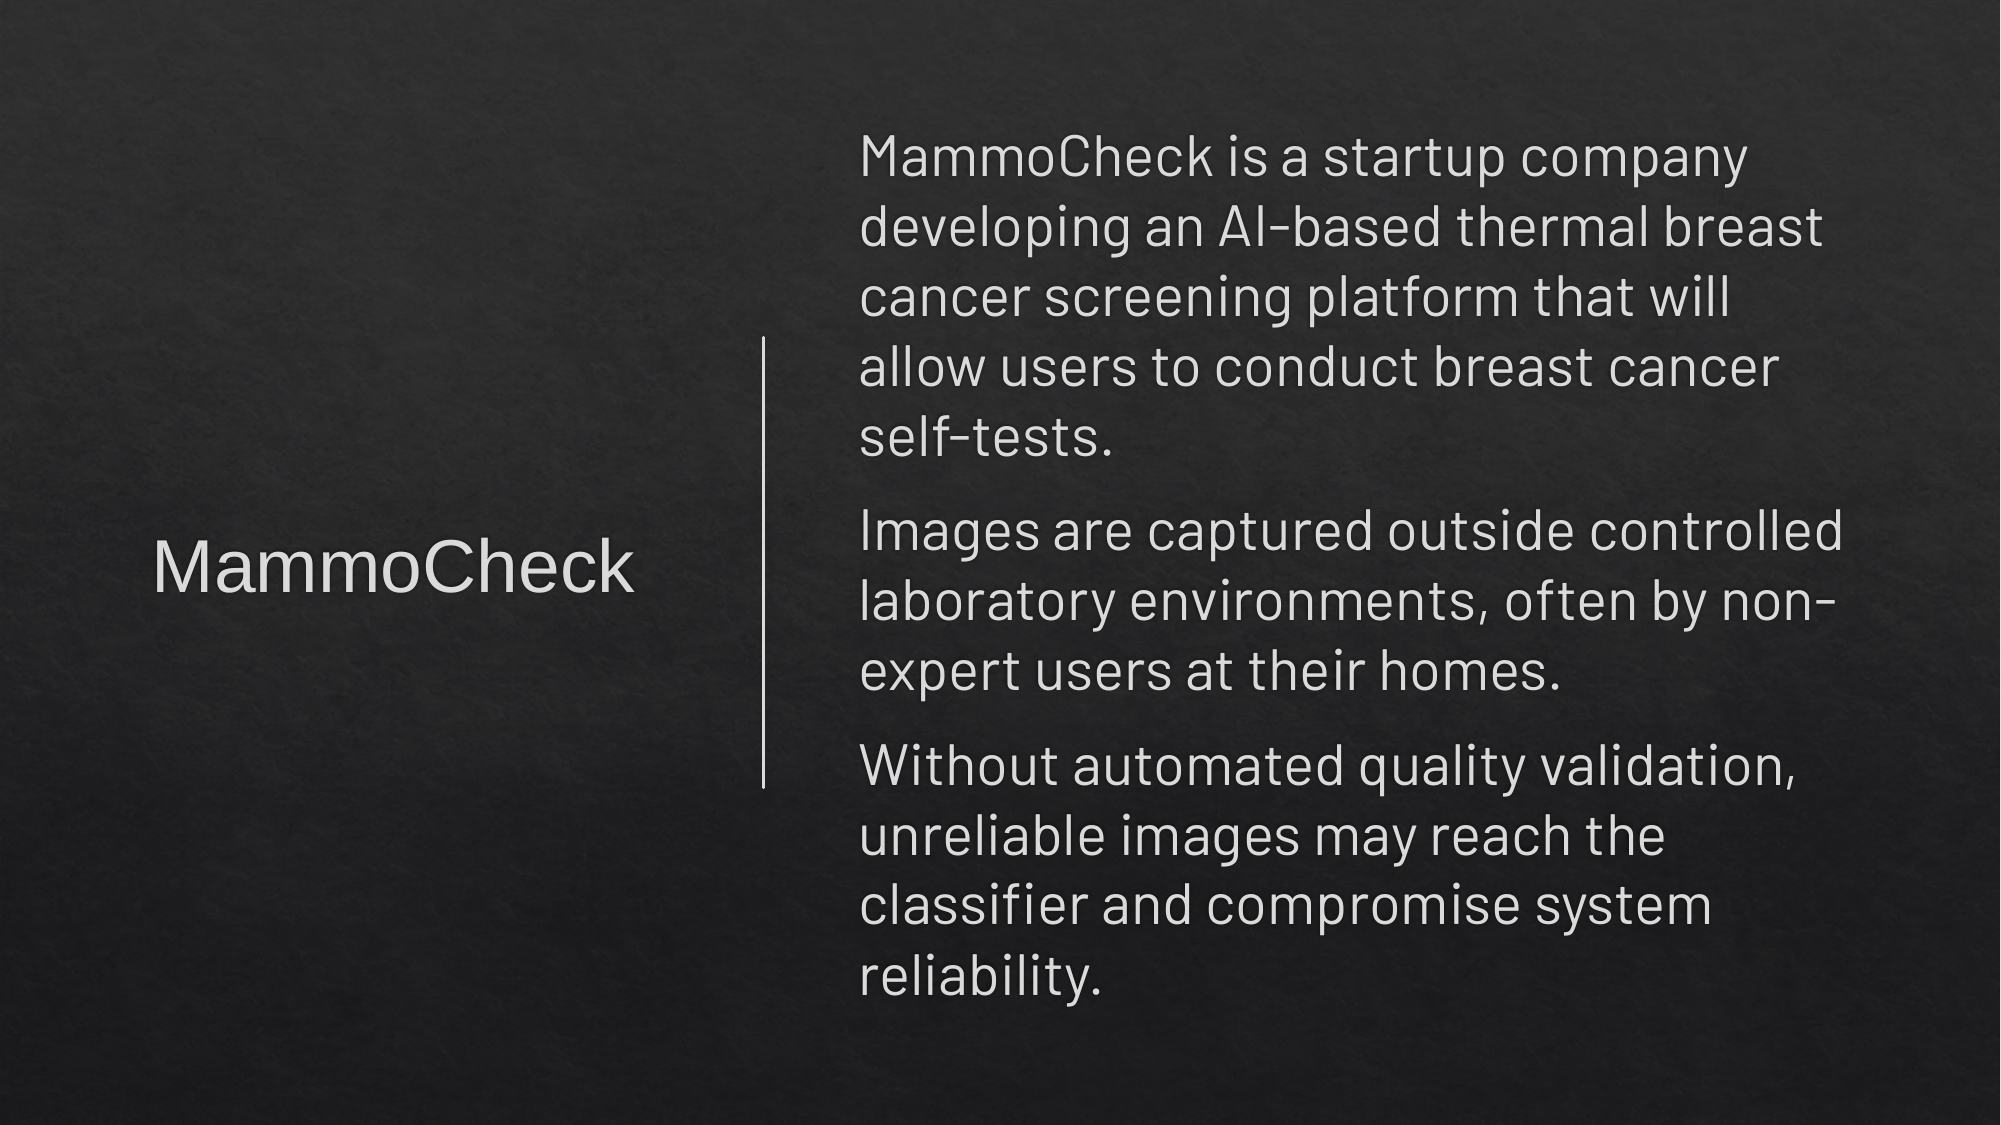

# MammoCheck
MammoCheck is a startup company developing an AI-based thermal breast cancer screening platform that will allow users to conduct breast cancer self-tests.
Images are captured outside controlled laboratory environments, often by non-expert users at their homes.
Without automated quality validation, unreliable images may reach the classifier and compromise system reliability.